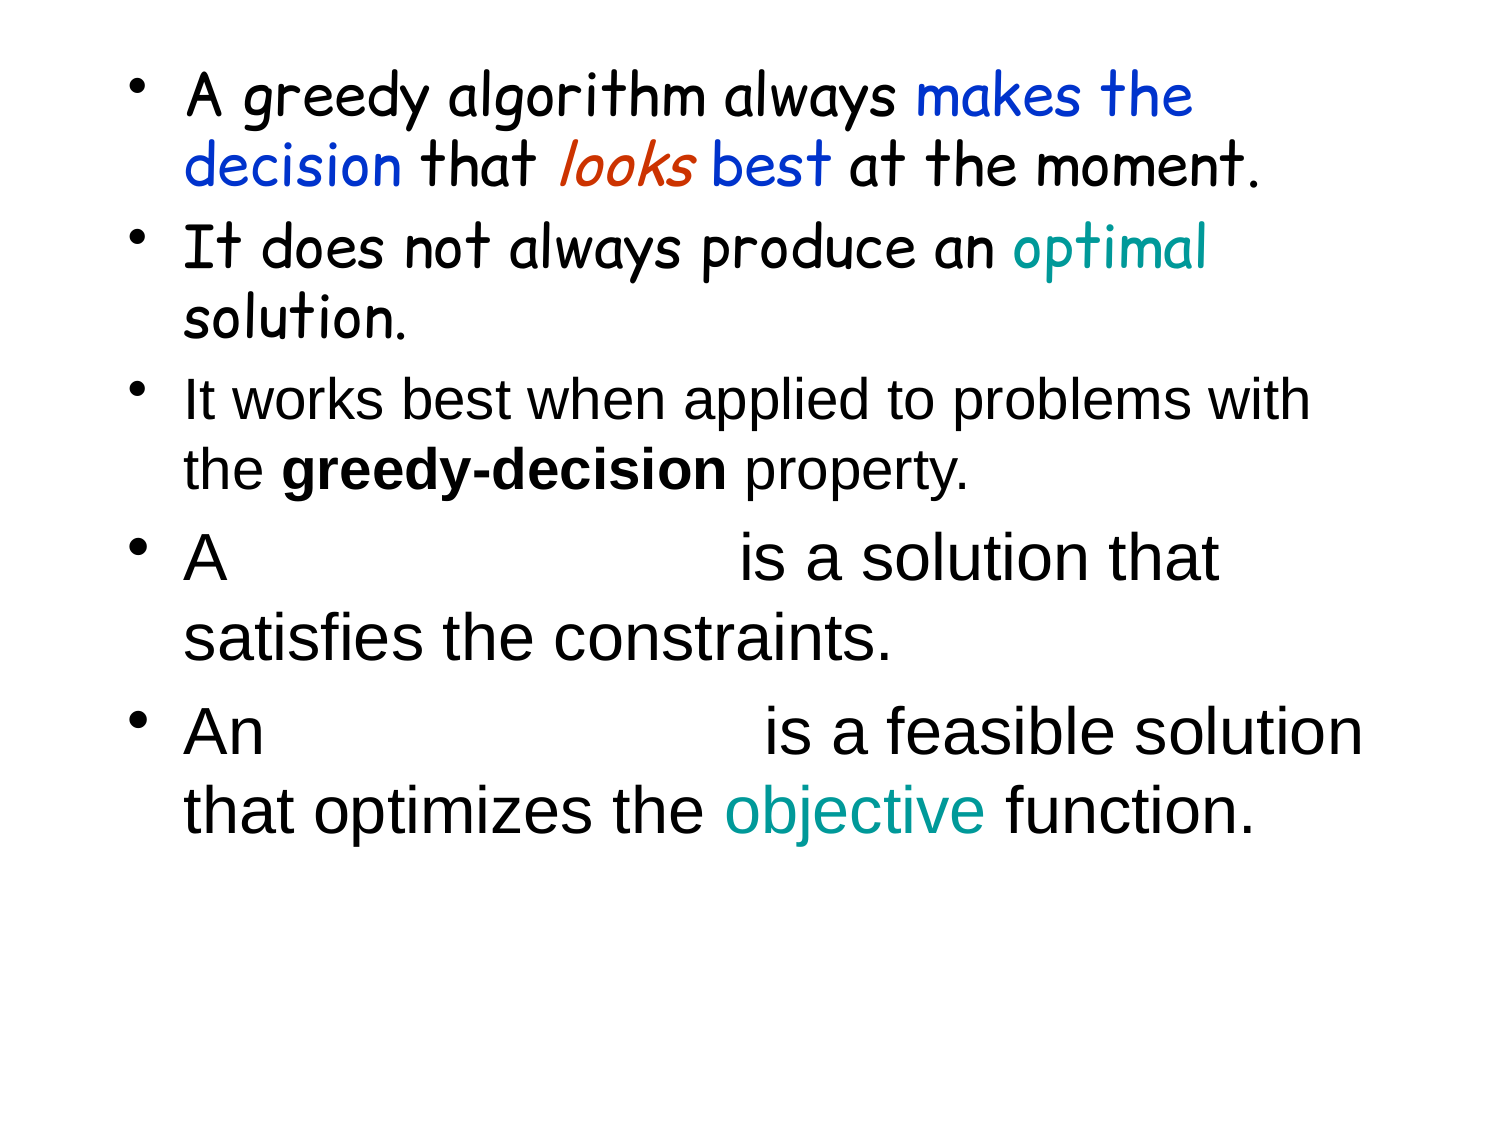

A greedy algorithm always makes the decision that looks best at the moment.
It does not always produce an optimal solution.
It works best when applied to problems with the greedy-decision property.
A feasible solution is a solution that satisfies the constraints.
An optimal solution is a feasible solution that optimizes the objective function.